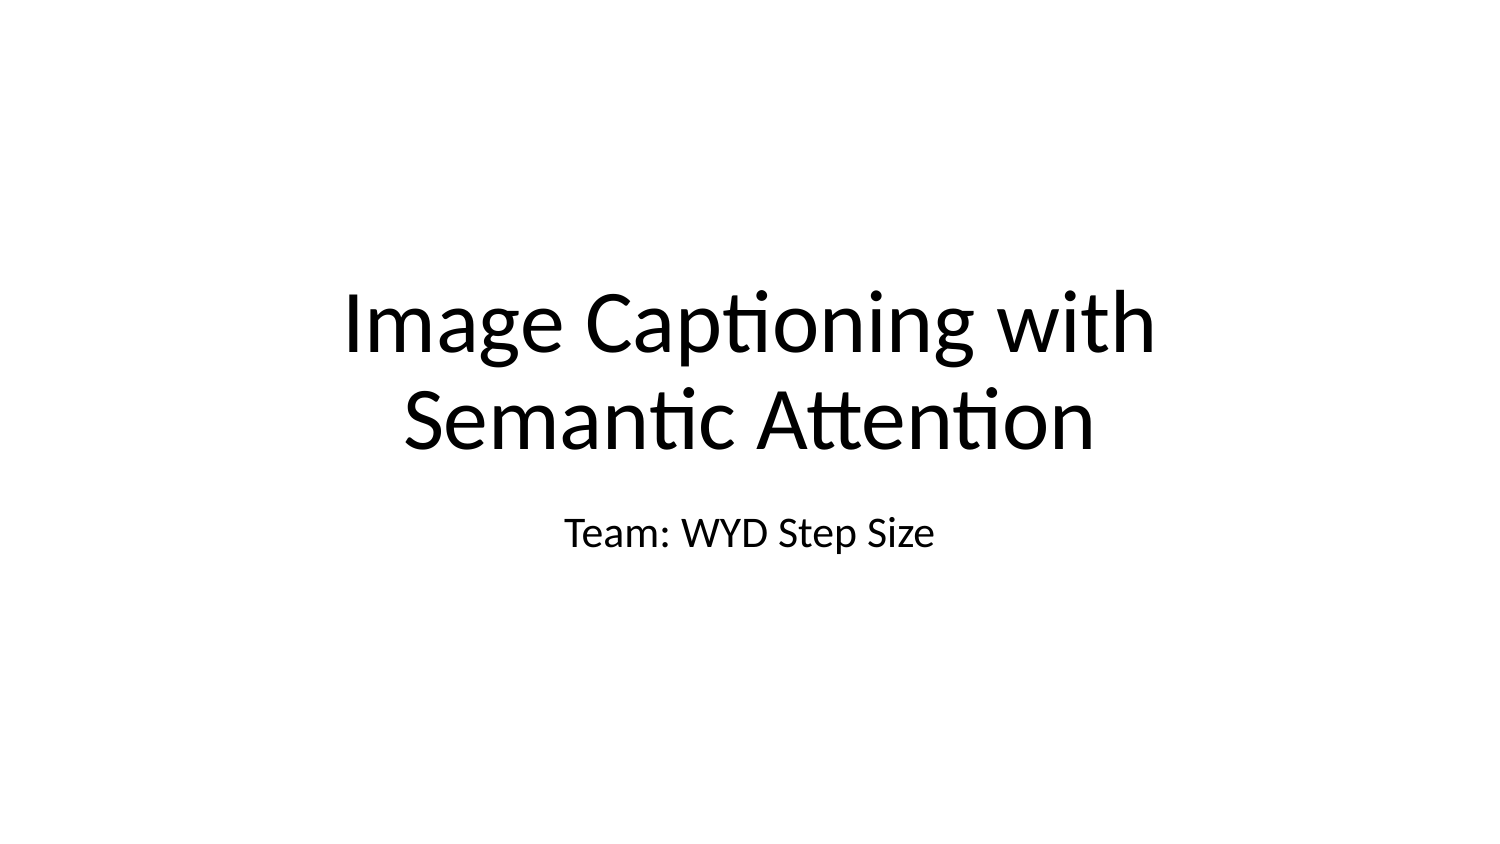

# Image Captioning with Semantic Attention
Team: WYD Step Size